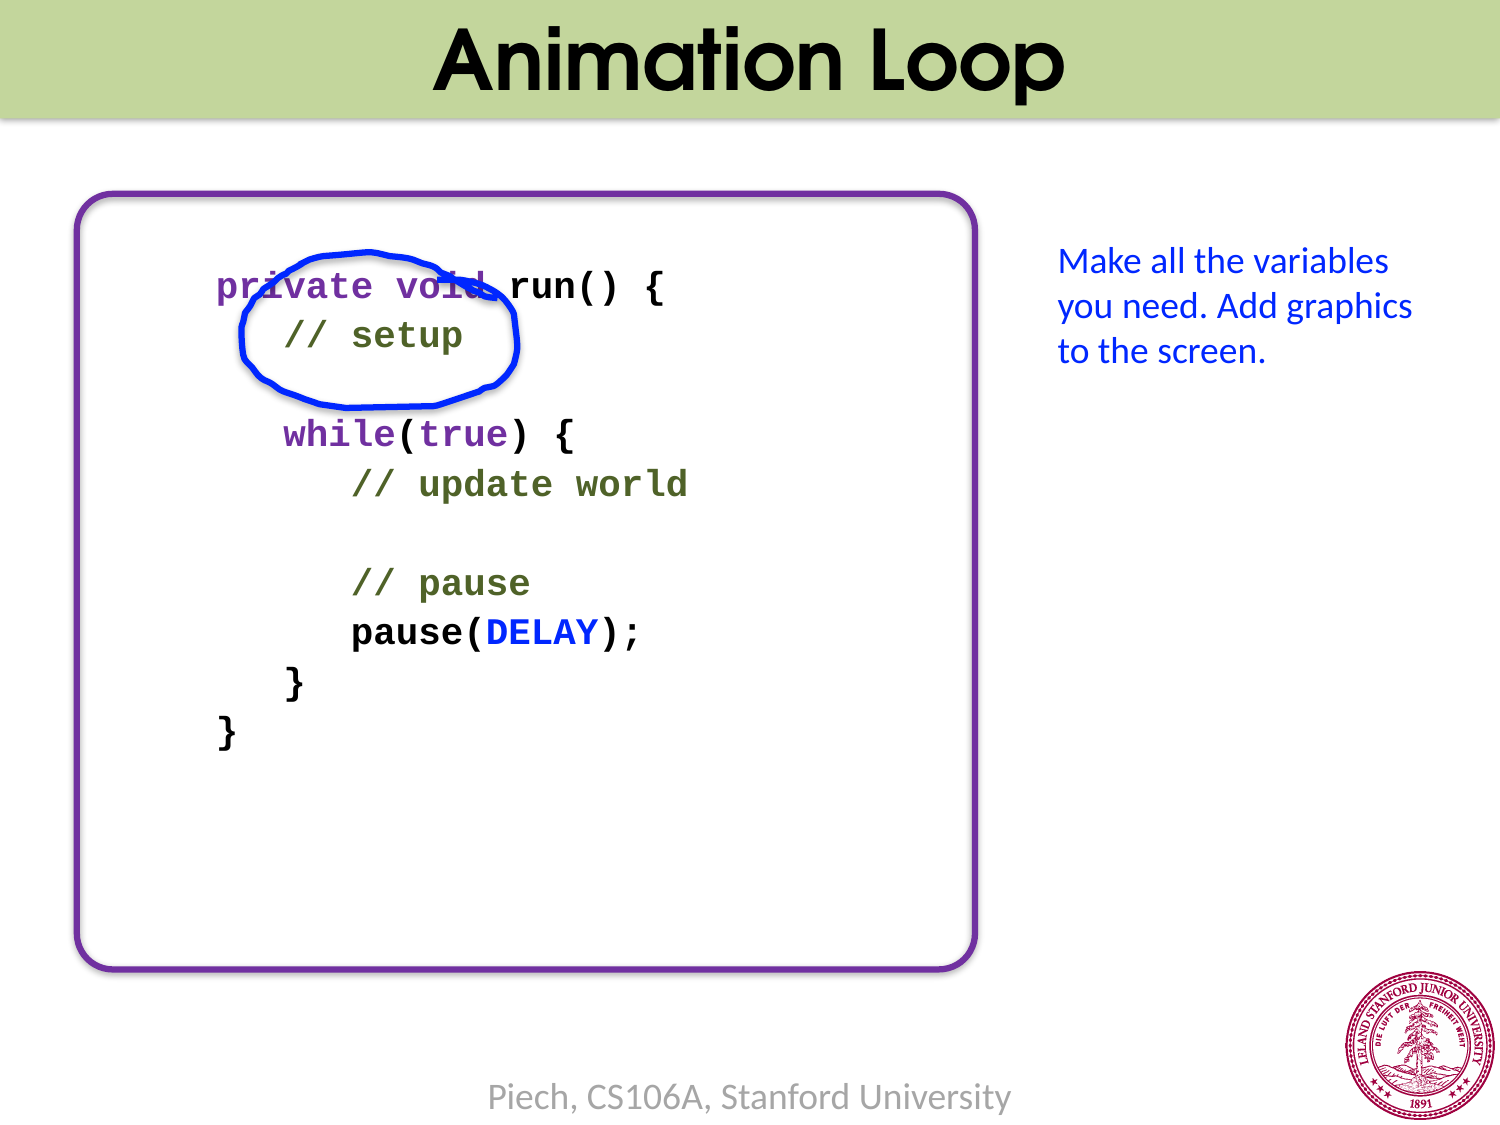

Animation Loop

Make all the variables you need. Add graphics to the screen.
private void run() {
   // setup

   while(true) {
      // update world

      // pause
      pause(DELAY);
   }
}